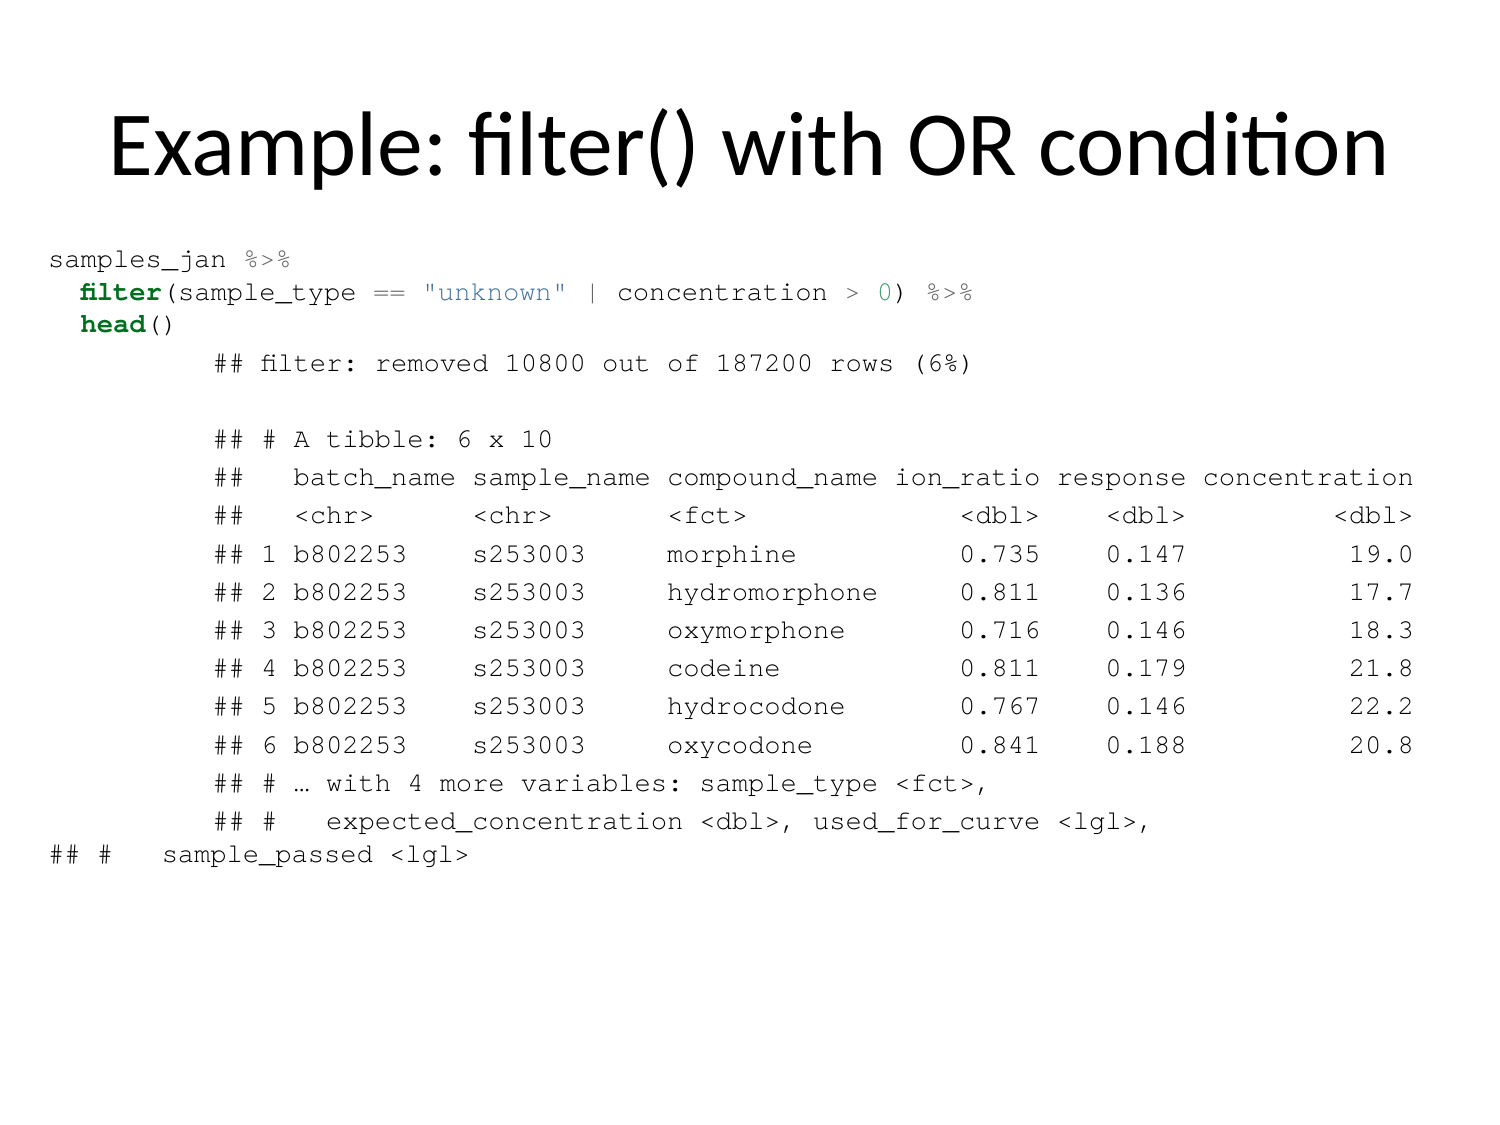

# Example: filter() with OR condition
samples_jan %>%
  filter(sample_type == "unknown" | concentration > 0) %>%
  head()
## filter: removed 10800 out of 187200 rows (6%)

## # A tibble: 6 x 10
##   batch_name sample_name compound_name ion_ratio response concentration
##   <chr>      <chr>       <fct>             <dbl>    <dbl>         <dbl>
## 1 b802253    s253003     morphine          0.735    0.147          19.0
## 2 b802253    s253003     hydromorphone     0.811    0.136          17.7
## 3 b802253    s253003     oxymorphone       0.716    0.146          18.3
## 4 b802253    s253003     codeine           0.811    0.179          21.8
## 5 b802253    s253003     hydrocodone       0.767    0.146          22.2
## 6 b802253    s253003     oxycodone         0.841    0.188          20.8
## # … with 4 more variables: sample_type <fct>,
## #   expected_concentration <dbl>, used_for_curve <lgl>,
## #   sample_passed <lgl>